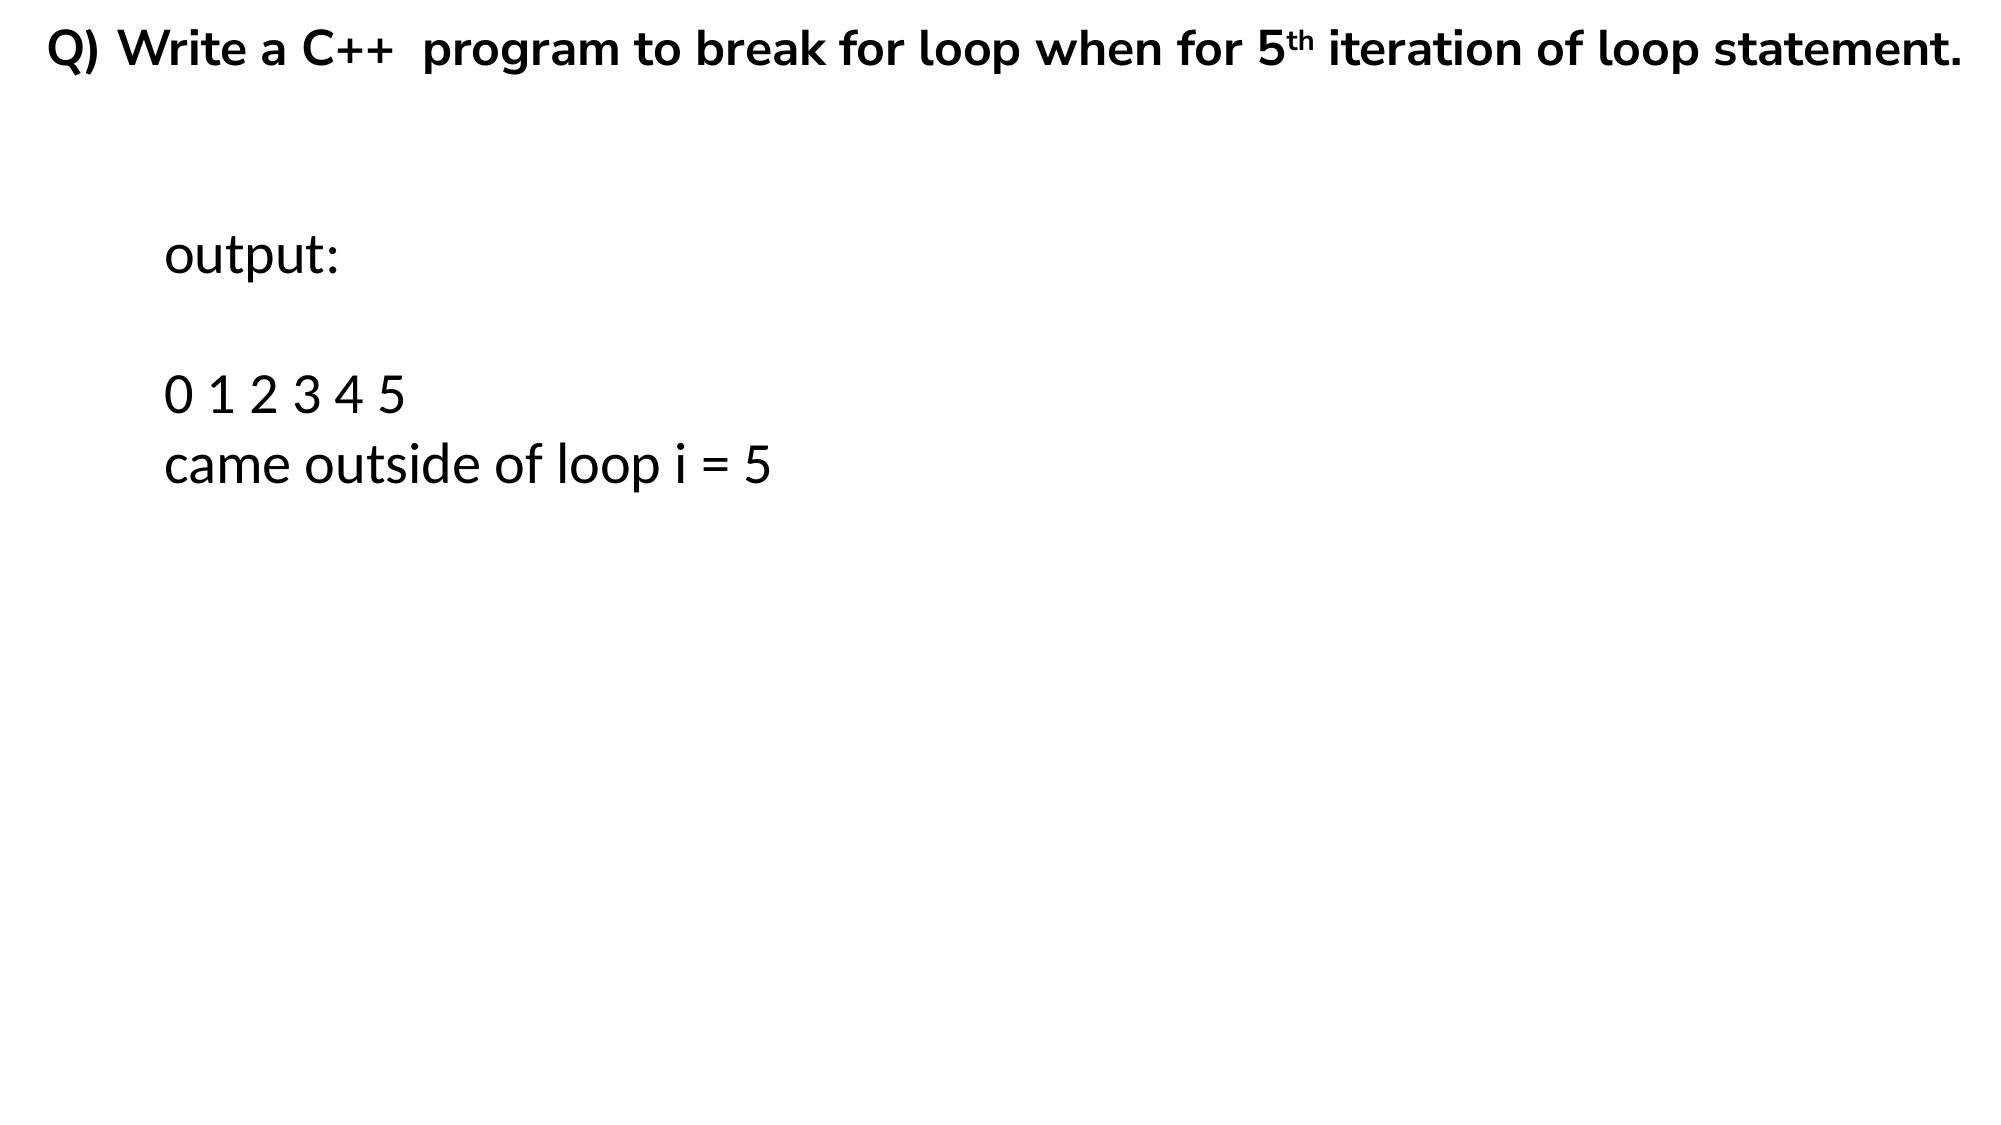

Q) Write a C++  program to break for loop when for 5th iteration of loop statement.
output:

0 1 2 3 4 5
came outside of loop i = 5